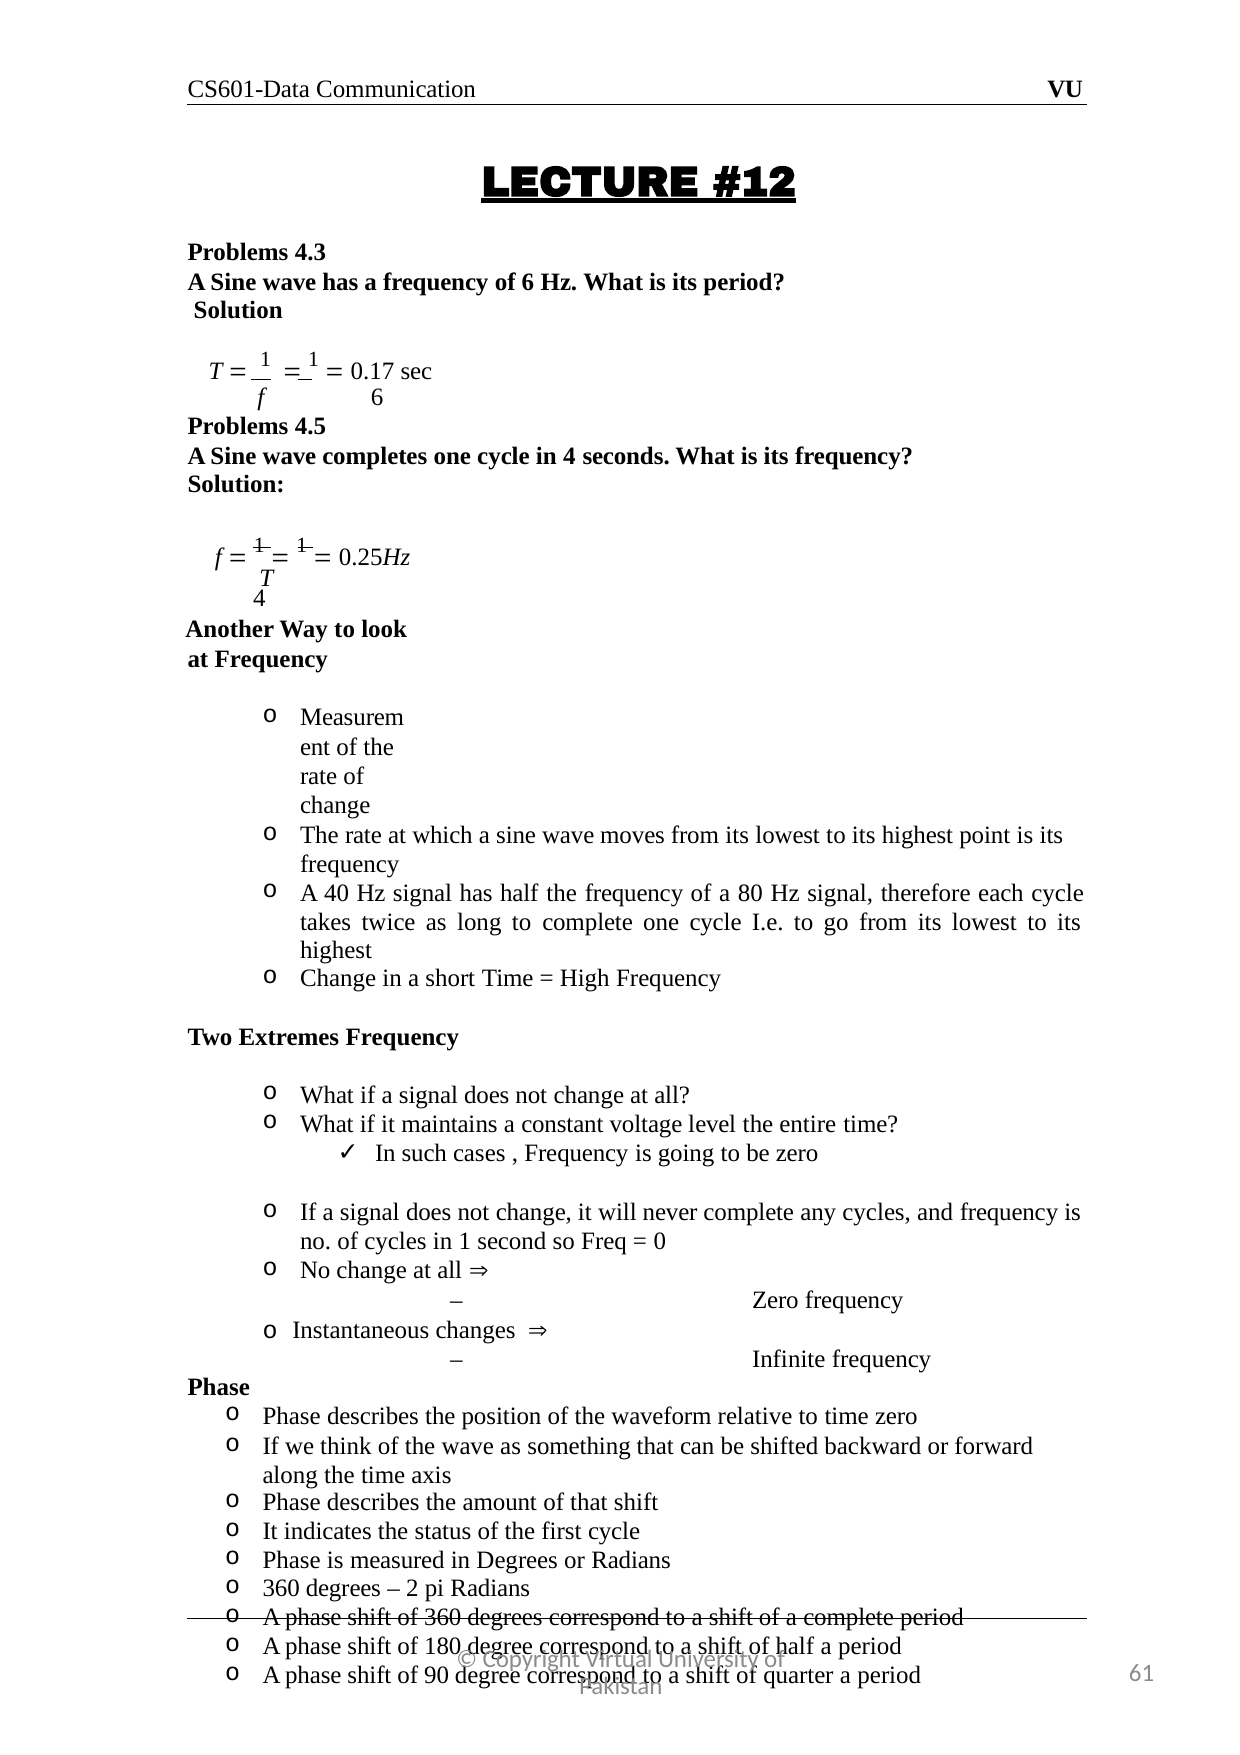

CS601-Data Communication
VU

LECTURE #12
Problems 4.3
A Sine wave has a frequency of 6 Hz. What is its period?  Solution

T =  1  = 1 = 0.17 sec
f	6
Problems 4.5
A Sine wave completes one cycle in 4 seconds. What is its frequency?  Solution:

f = 1 = 1 = 0.25Hz  T	4
Another Way to look at Frequency

Measurement of the rate of change
The rate at which a sine wave moves from its lowest to its highest point is its  frequency
A 40 Hz signal has half the frequency of a 80 Hz signal, therefore each cycle  takes twice as long to complete one cycle I.e. to go from its lowest to its  highest
Change in a short Time = High Frequency

Two Extremes Frequency

What if a signal does not change at all?
What if it maintains a constant voltage level the entire time?
In such cases , Frequency is going to be zero

If a signal does not change, it will never complete any cycles, and frequency is  no. of cycles in 1 second so Freq = 0
No change at all ⇒
–	Zero frequency
o Instantaneous changes ⇒
–	Infinite frequency
Phase
Phase describes the position of the waveform relative to time zero
If we think of the wave as something that can be shifted backward or forward  along the time axis
Phase describes the amount of that shift
It indicates the status of the first cycle
Phase is measured in Degrees or Radians
360 degrees – 2 pi Radians
A phase shift of 360 degrees correspond to a shift of a complete period
A phase shift of 180 degree correspond to a shift of half a period
A phase shift of 90 degree correspond to a shift of quarter a period

© Copyright Virtual University of Pakistan
61